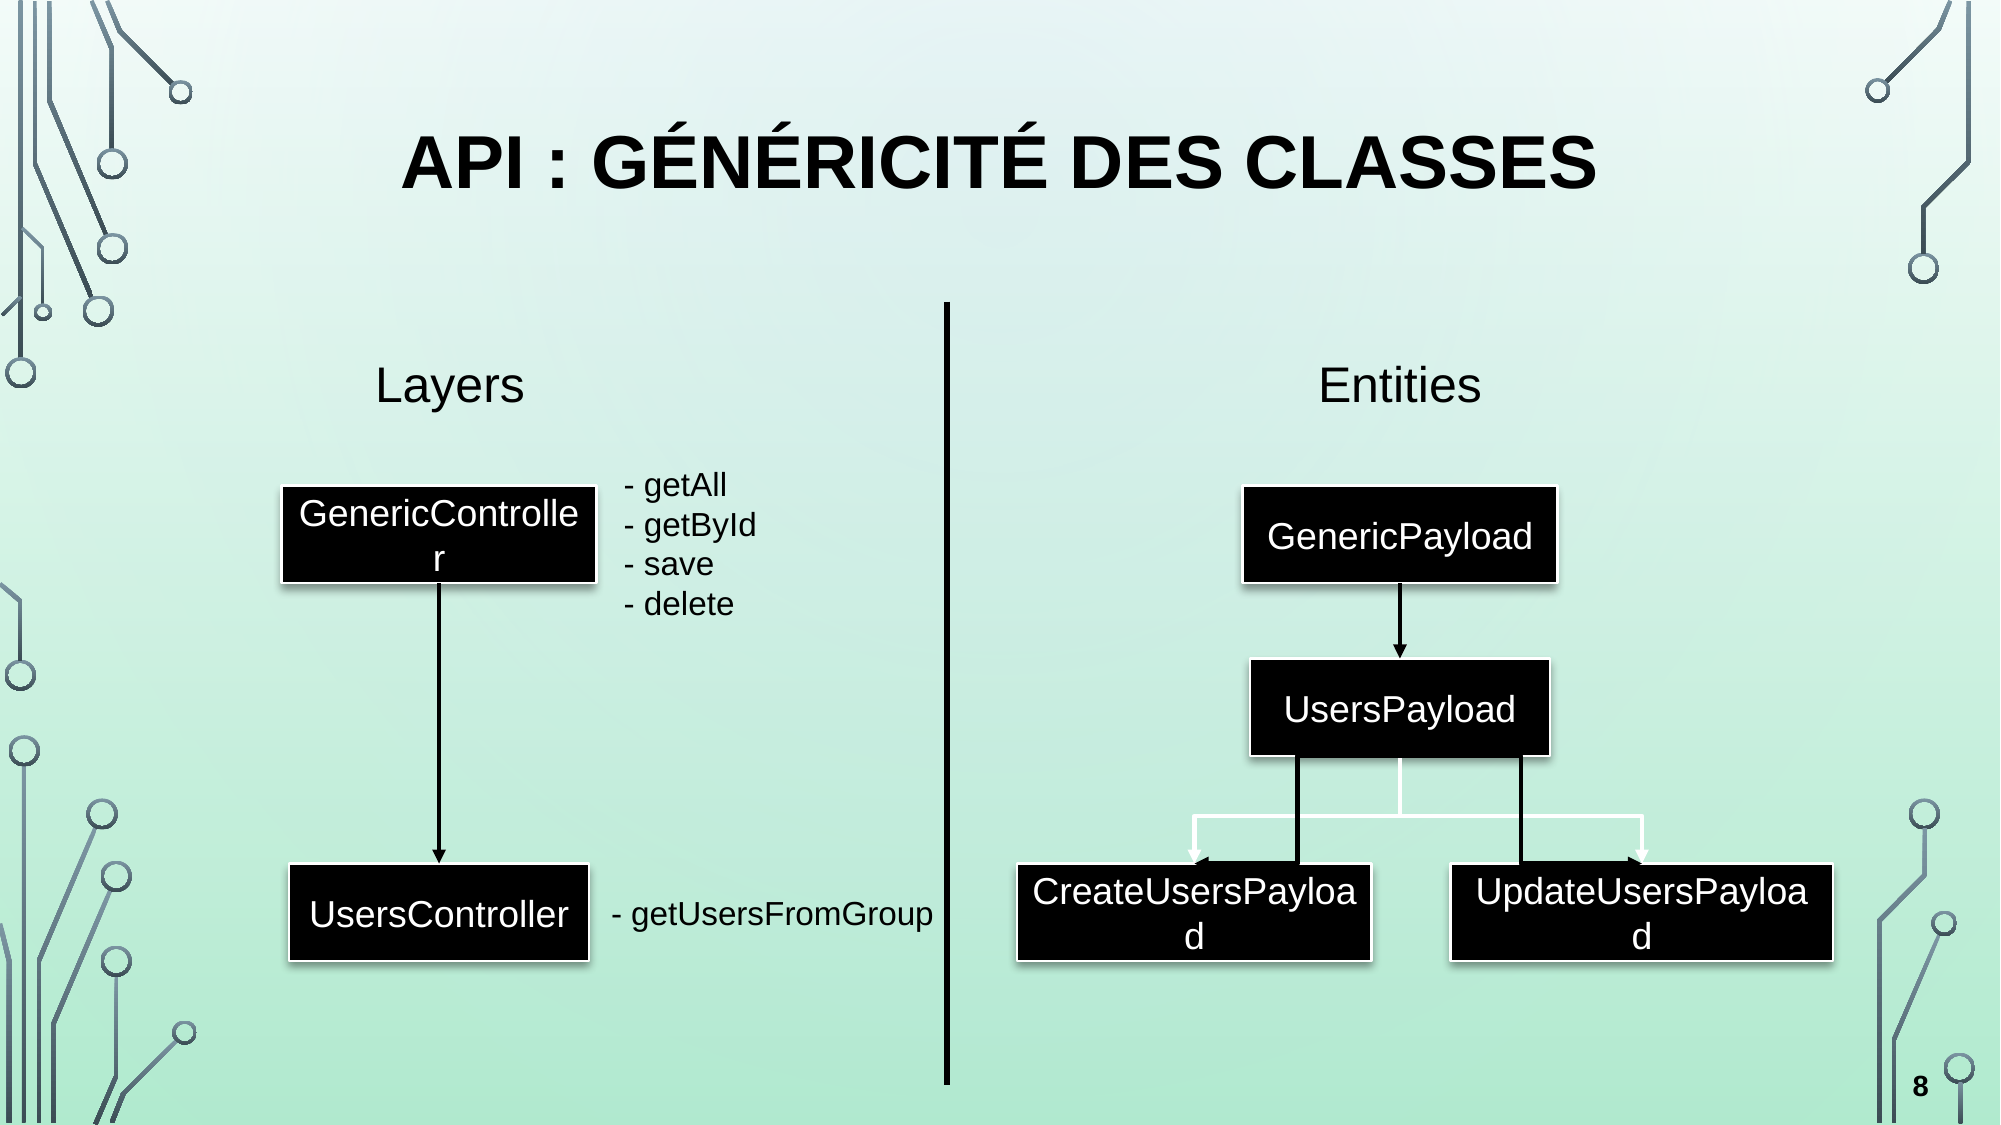

API : GÉNÉRICITÉ DES CLASSES
Layers
Entities
- getAll
- getById
- save
- delete
GenericController
GenericPayload
UsersPayload
UsersController
CreateUsersPayload
UpdateUsersPayload
- getUsersFromGroup
8